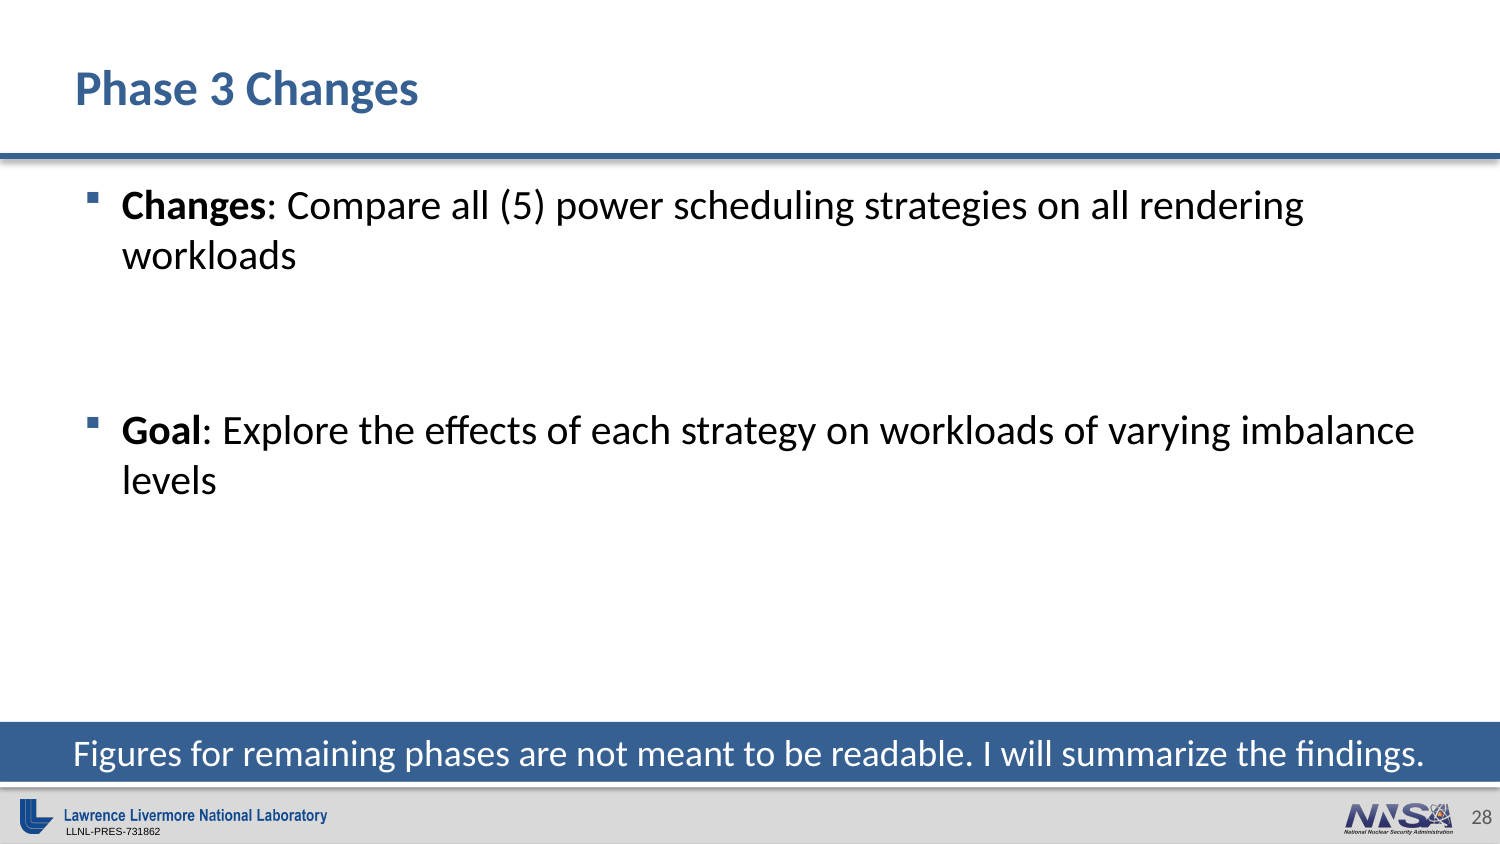

# Phase 3 Changes
Changes: Compare all (5) power scheduling strategies on all rendering workloads

Goal: Explore the effects of each strategy on workloads of varying imbalance levels
Figures for remaining phases are not meant to be readable. I will summarize the findings.